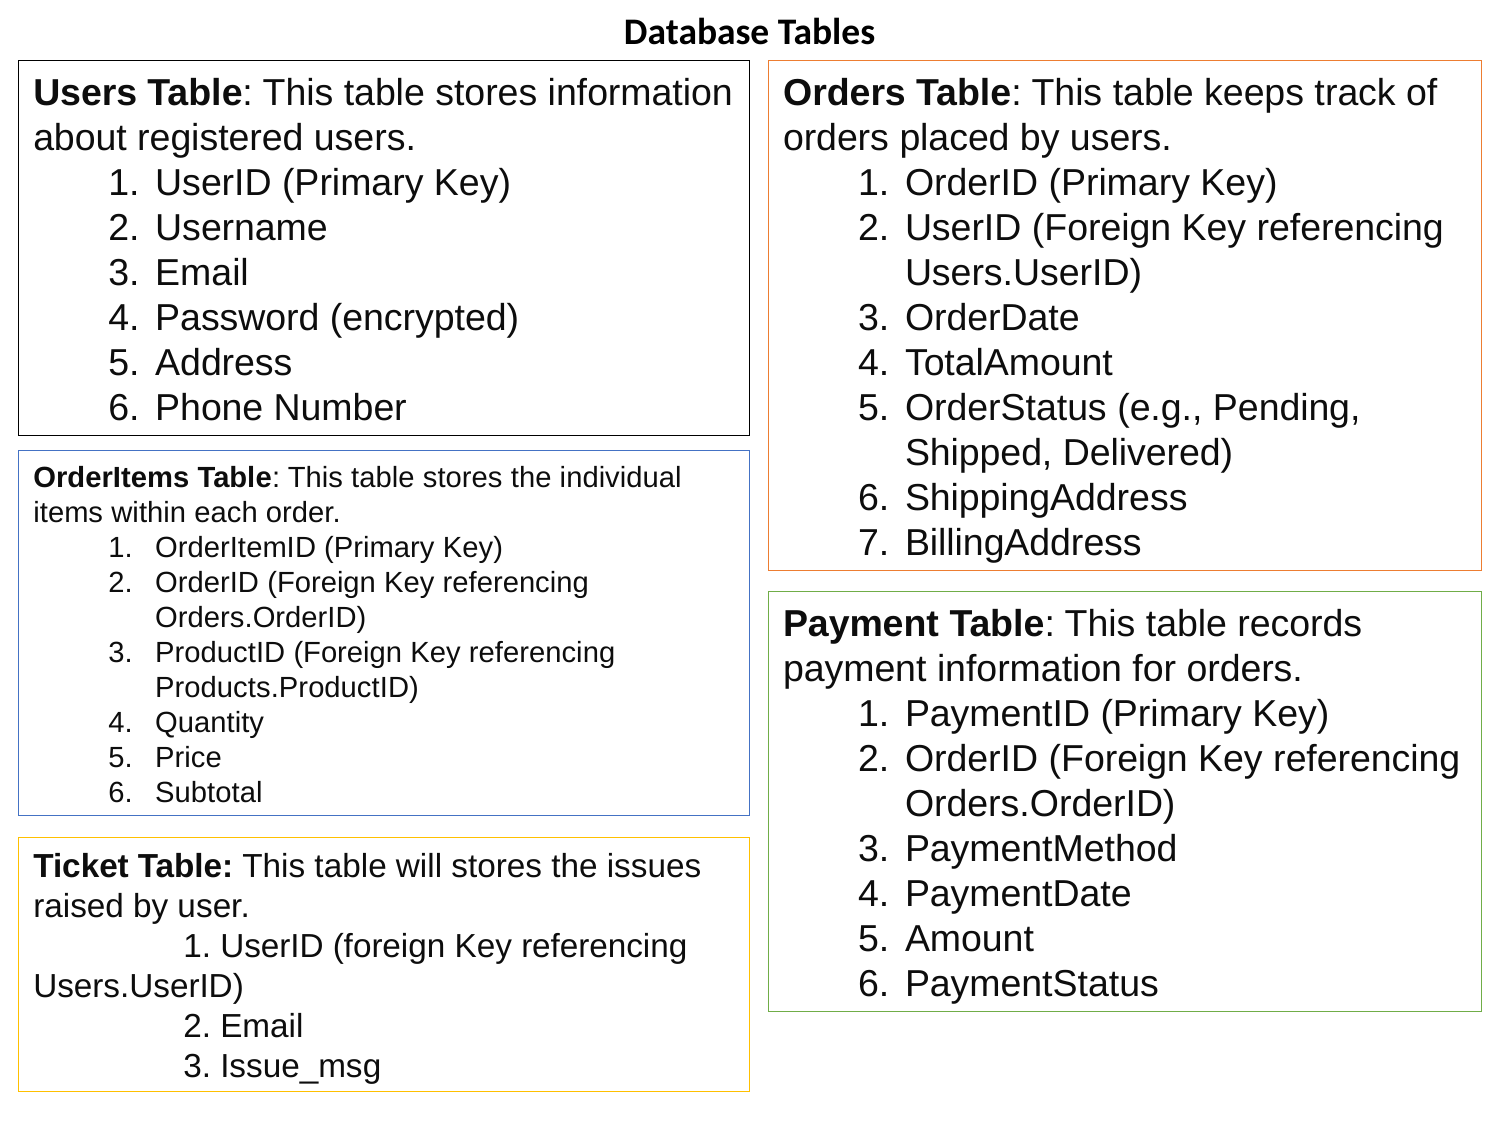

Database Tables
Users Table: This table stores information about registered users.
UserID (Primary Key)
Username
Email
Password (encrypted)
Address
Phone Number
Orders Table: This table keeps track of orders placed by users.
OrderID (Primary Key)
UserID (Foreign Key referencing Users.UserID)
OrderDate
TotalAmount
OrderStatus (e.g., Pending, Shipped, Delivered)
ShippingAddress
BillingAddress
OrderItems Table: This table stores the individual items within each order.
OrderItemID (Primary Key)
OrderID (Foreign Key referencing Orders.OrderID)
ProductID (Foreign Key referencing Products.ProductID)
Quantity
Price
Subtotal
Payment Table: This table records payment information for orders.
PaymentID (Primary Key)
OrderID (Foreign Key referencing Orders.OrderID)
PaymentMethod
PaymentDate
Amount
PaymentStatus
Ticket Table: This table will stores the issues raised by user.
	1. UserID (foreign Key referencing Users.UserID)
	2. Email
	3. Issue_msg